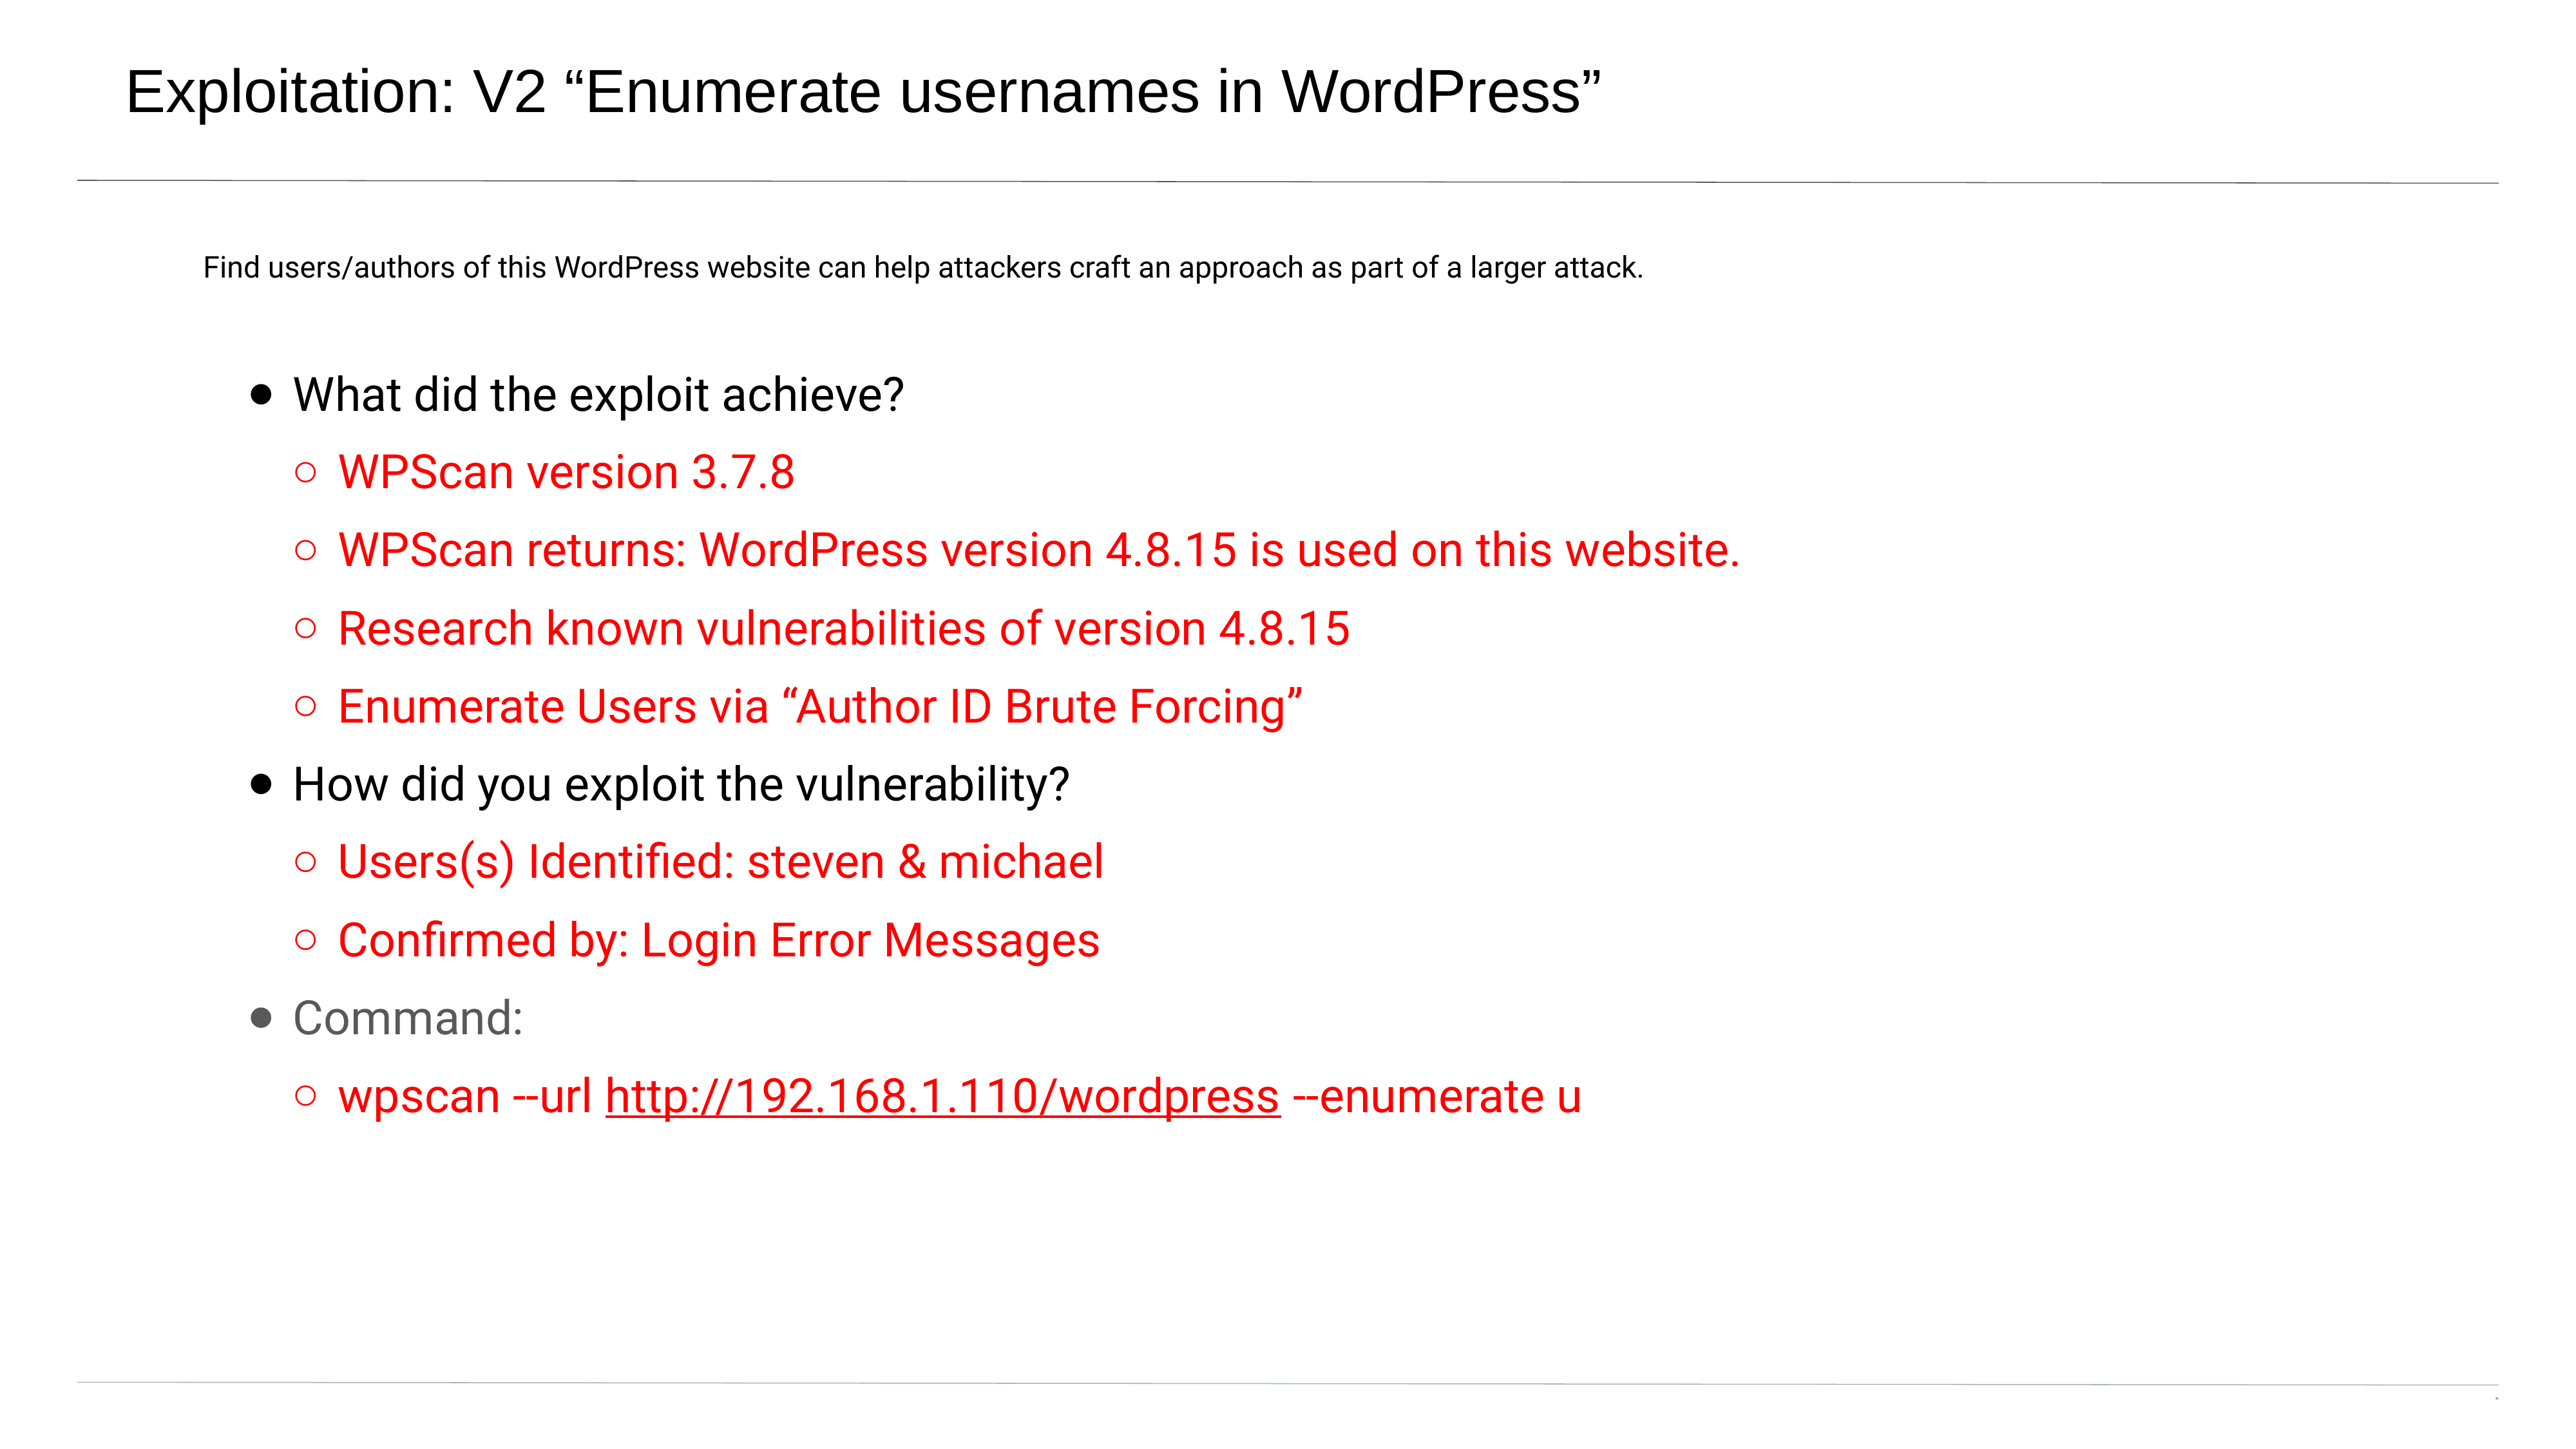

# Exploitation: V2 “Enumerate usernames in WordPress”
Find users/authors of this WordPress website can help attackers craft an approach as part of a larger attack.

What did the exploit achieve?
WPScan version 3.7.8
WPScan returns: WordPress version 4.8.15 is used on this website.
Research known vulnerabilities of version 4.8.15
Enumerate Users via “Author ID Brute Forcing”
How did you exploit the vulnerability?
Users(s) Identified: steven & michael
Confirmed by: Login Error Messages
Command:
wpscan --url http://192.168.1.110/wordpress --enumerate u
11